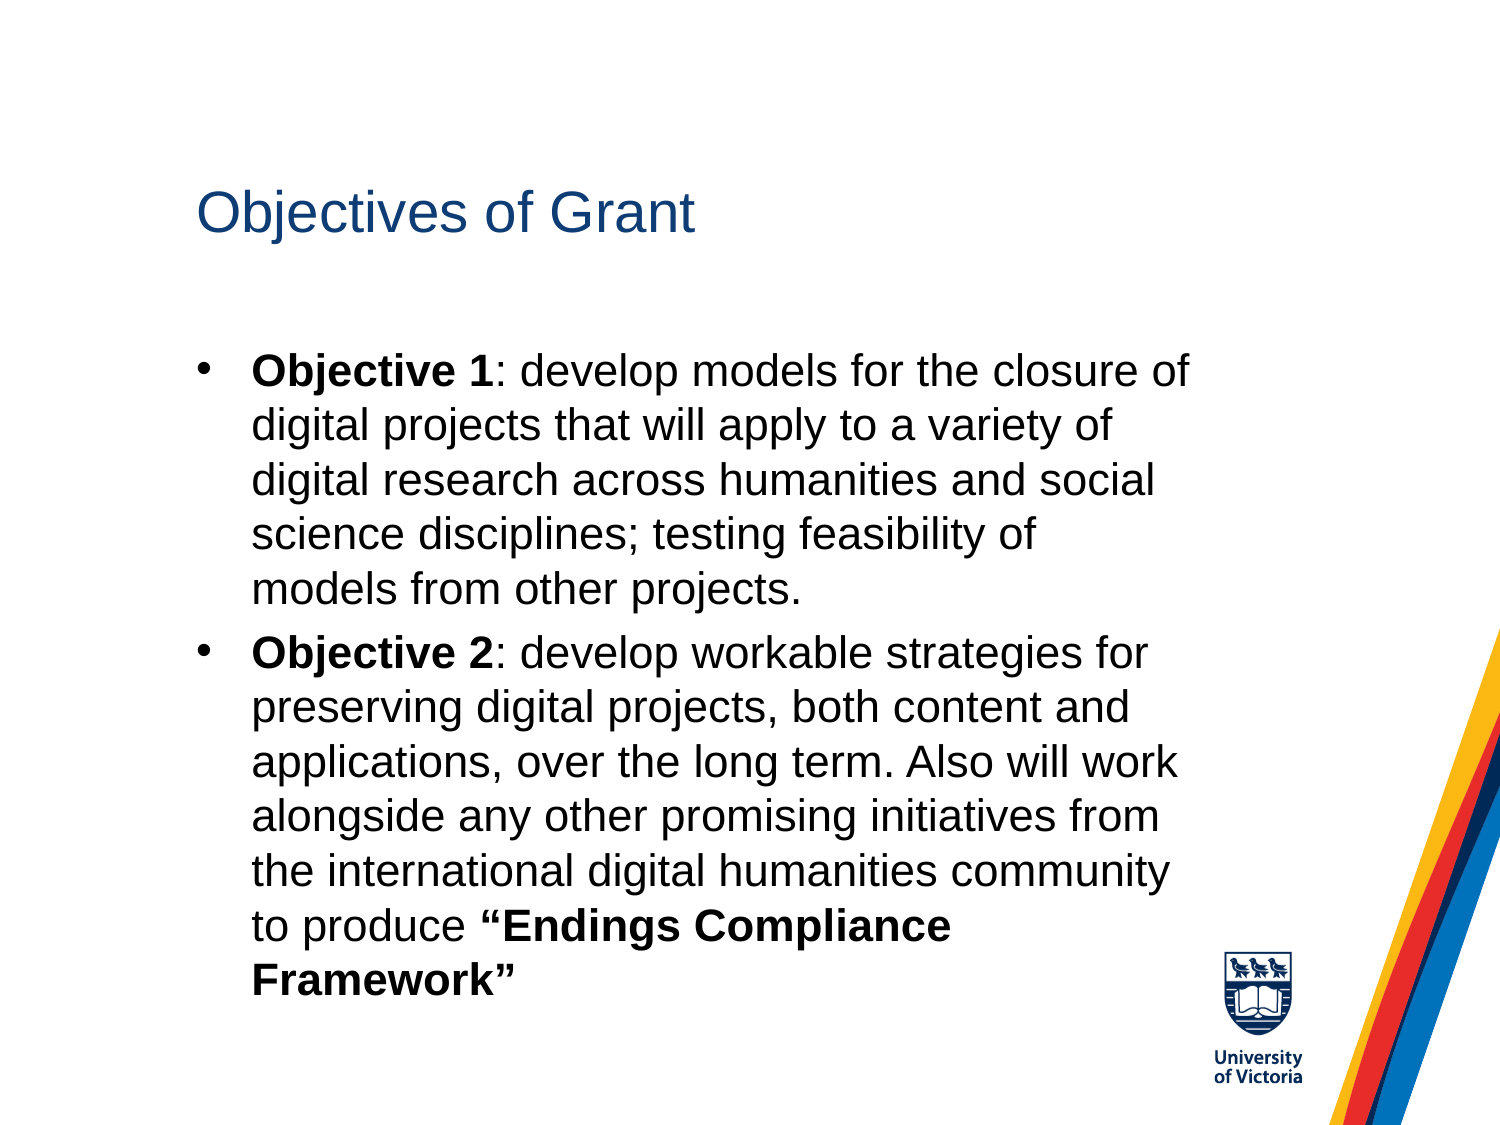

# Objectives of Grant
Objective 1: develop models for the closure of digital projects that will apply to a variety of digital research across humanities and social science disciplines; testing feasibility of models from other projects.
Objective 2: develop workable strategies for preserving digital projects, both content and applications, over the long term. Also will work alongside any other promising initiatives from the international digital humanities community to produce “Endings Compliance Framework”